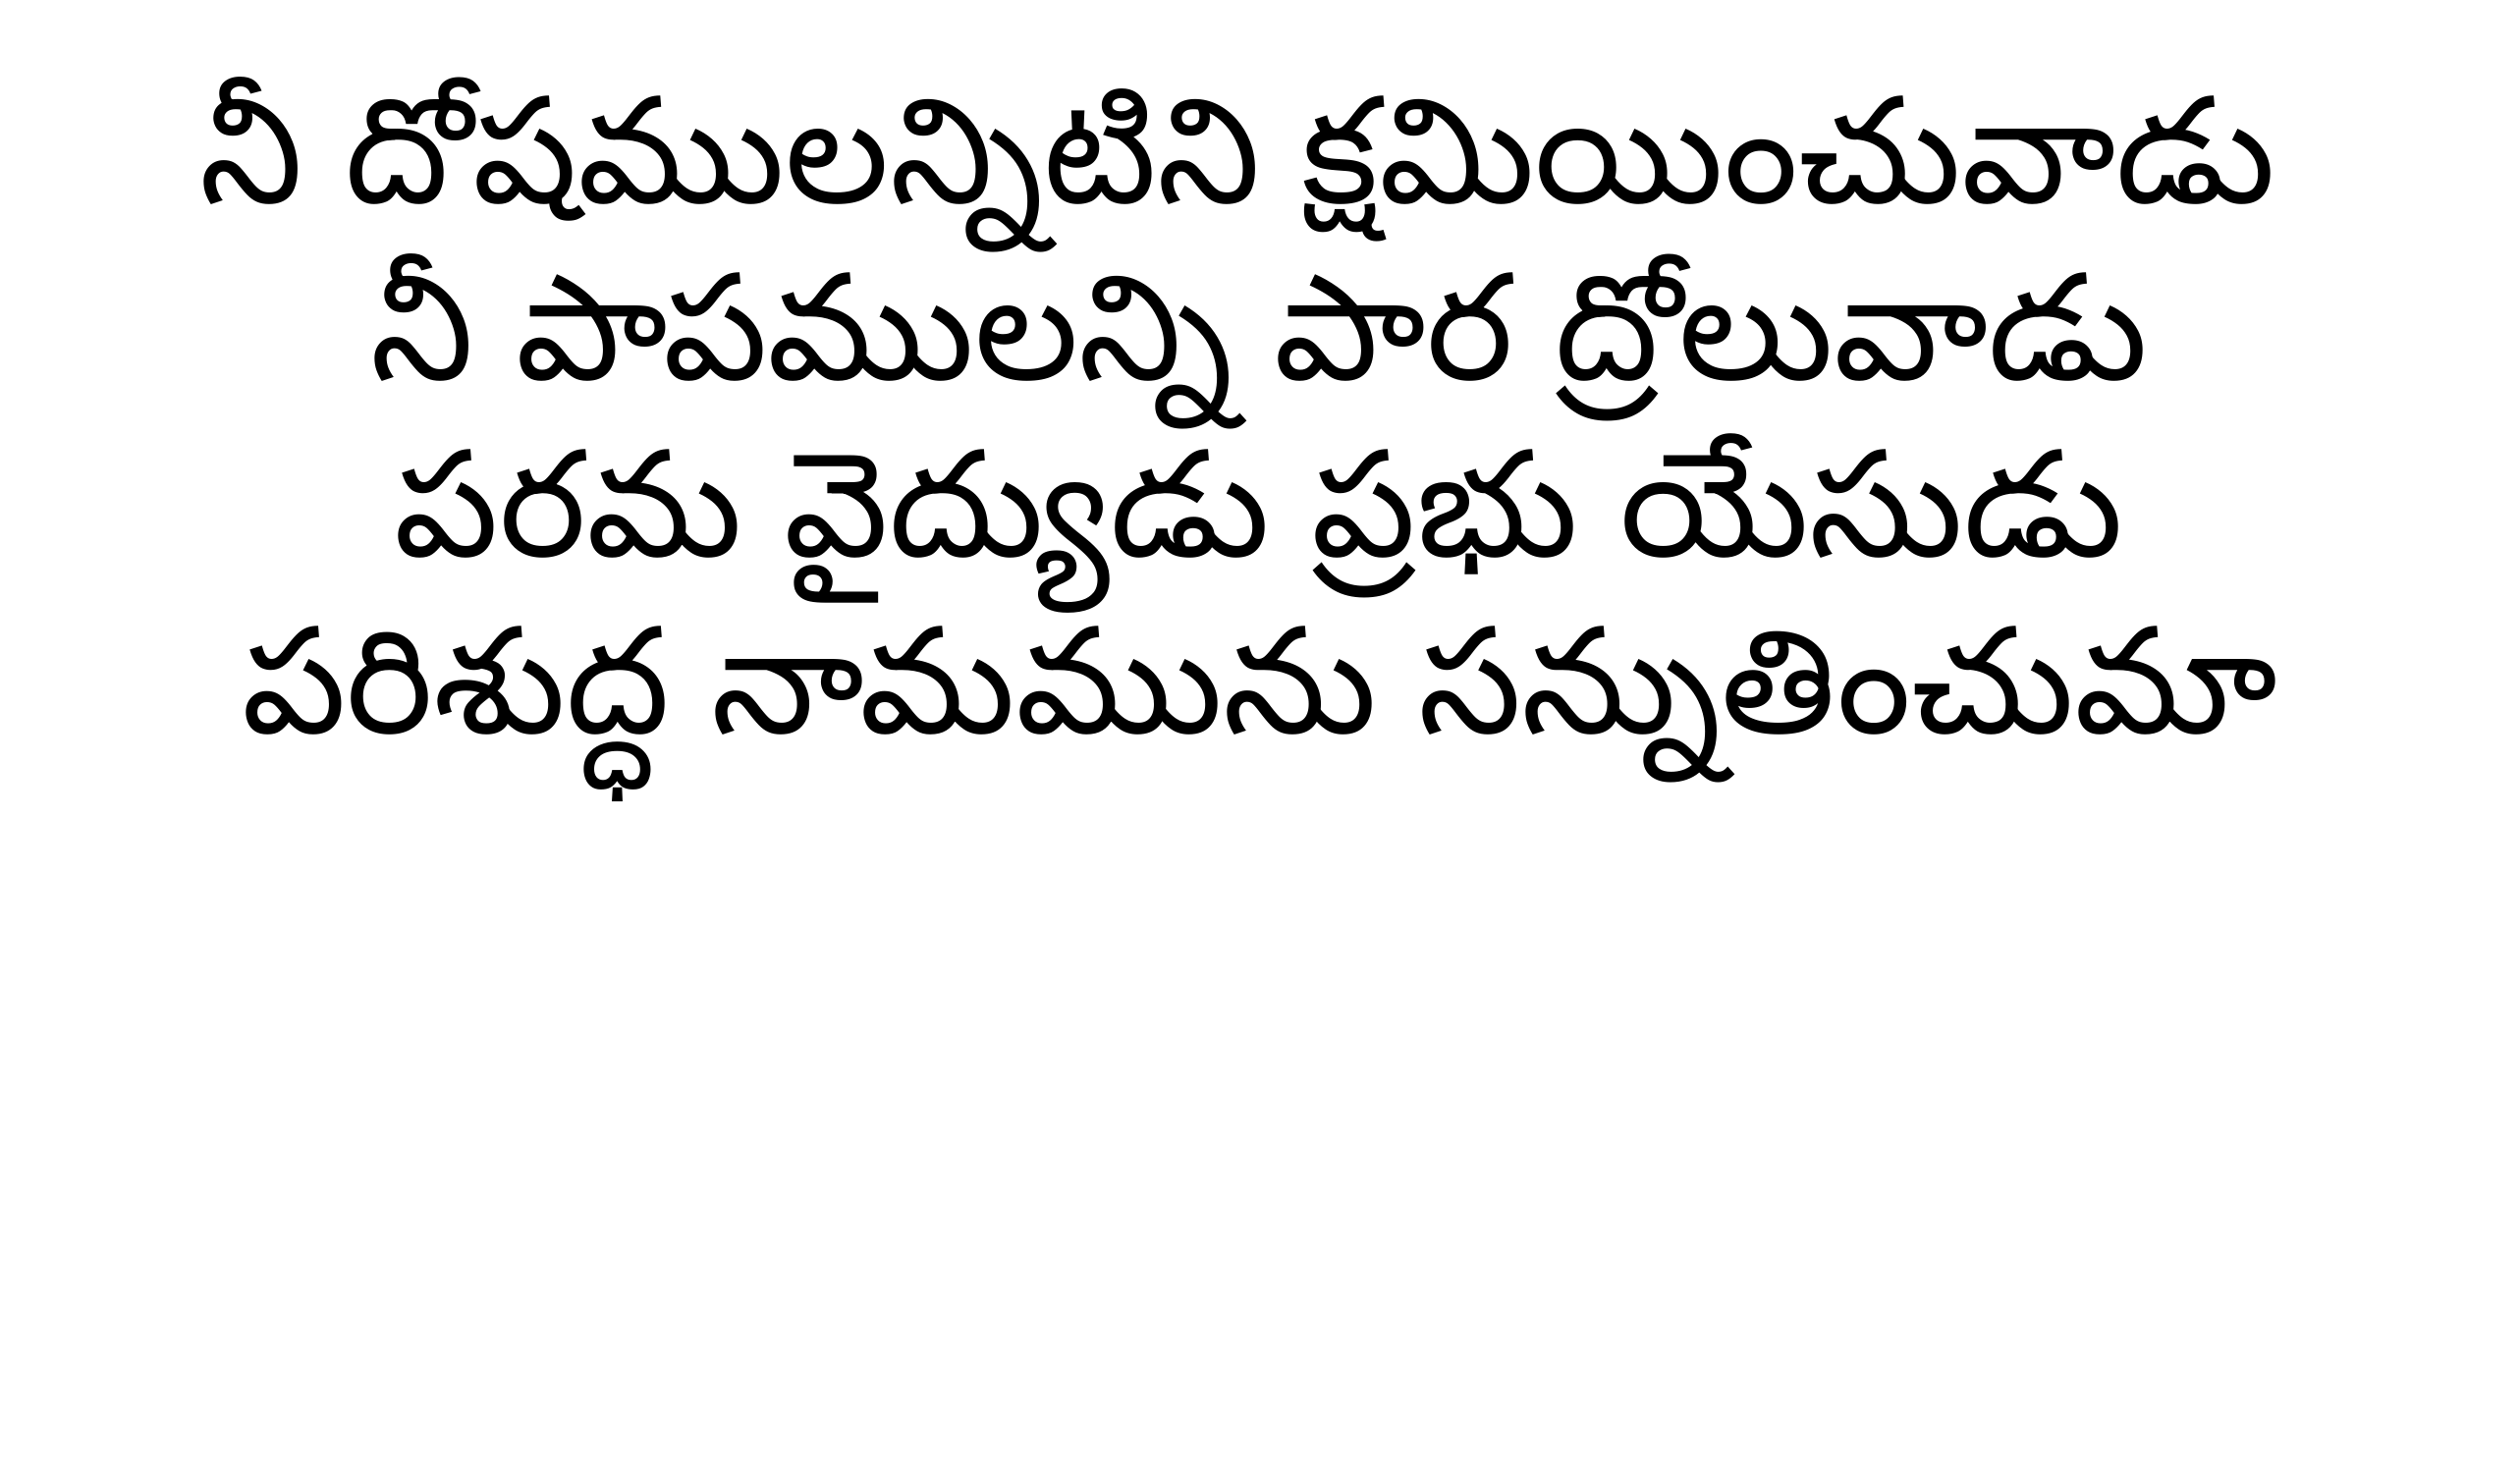

నీ దోషములన్నిటిని క్షమియించువాడు
నీ పాపములన్ని పార ద్రోలువాడు
పరమ వైద్యుడు ప్రభు యేసుడు
పరిశుద్ధ నామమును సన్నుతించుమా